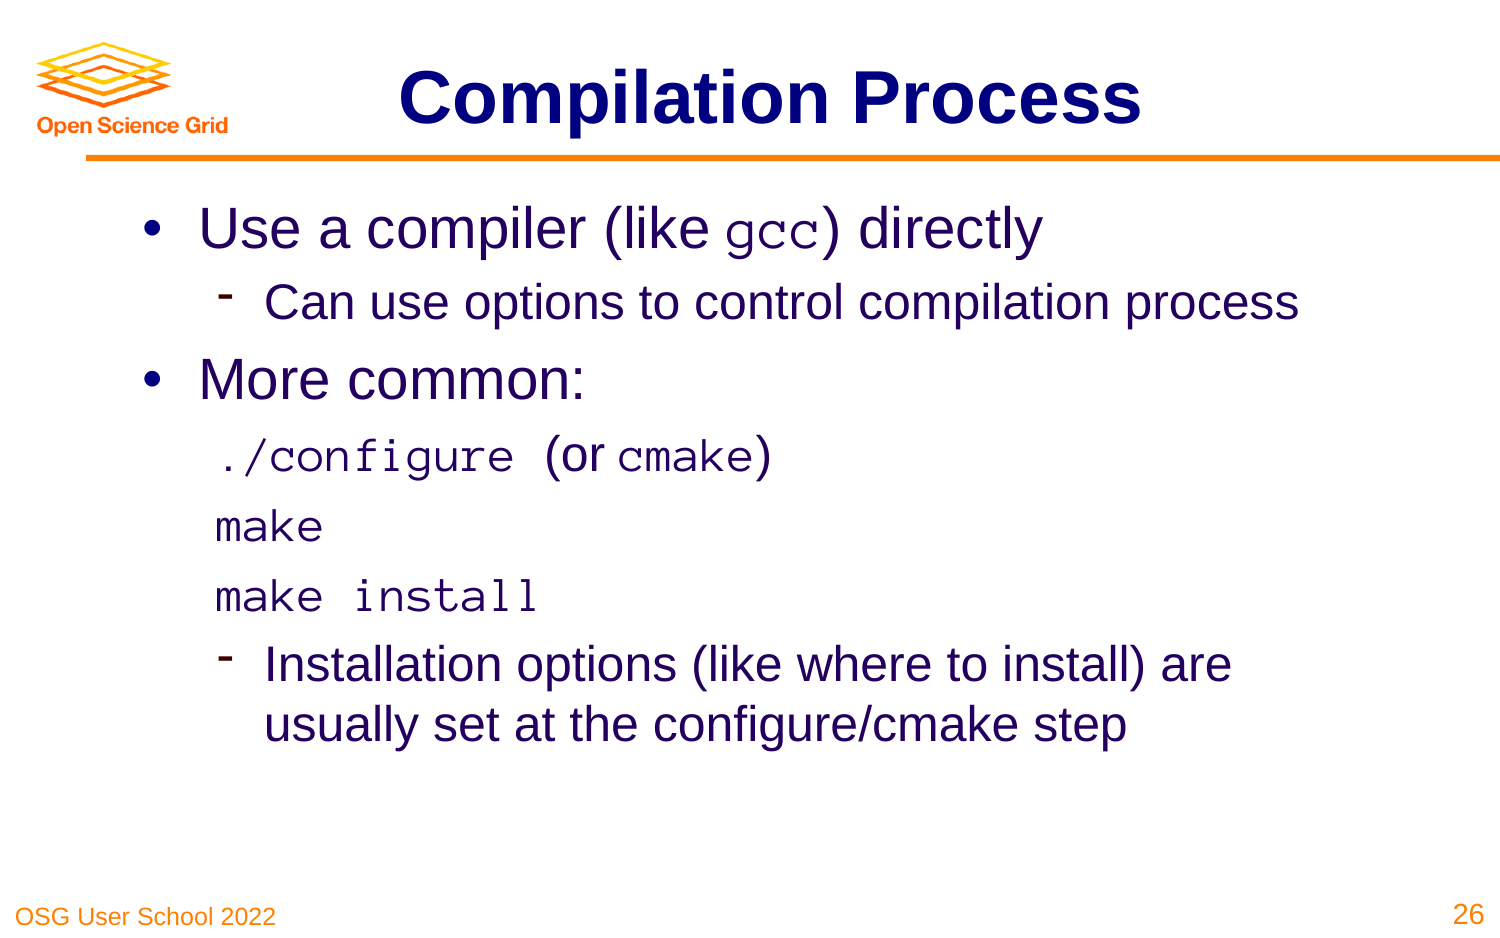

# Compilation Process
Use a compiler (like gcc) directly
Can use options to control compilation process
More common:
./configure (or cmake)
make
make install
Installation options (like where to install) are usually set at the configure/cmake step
26